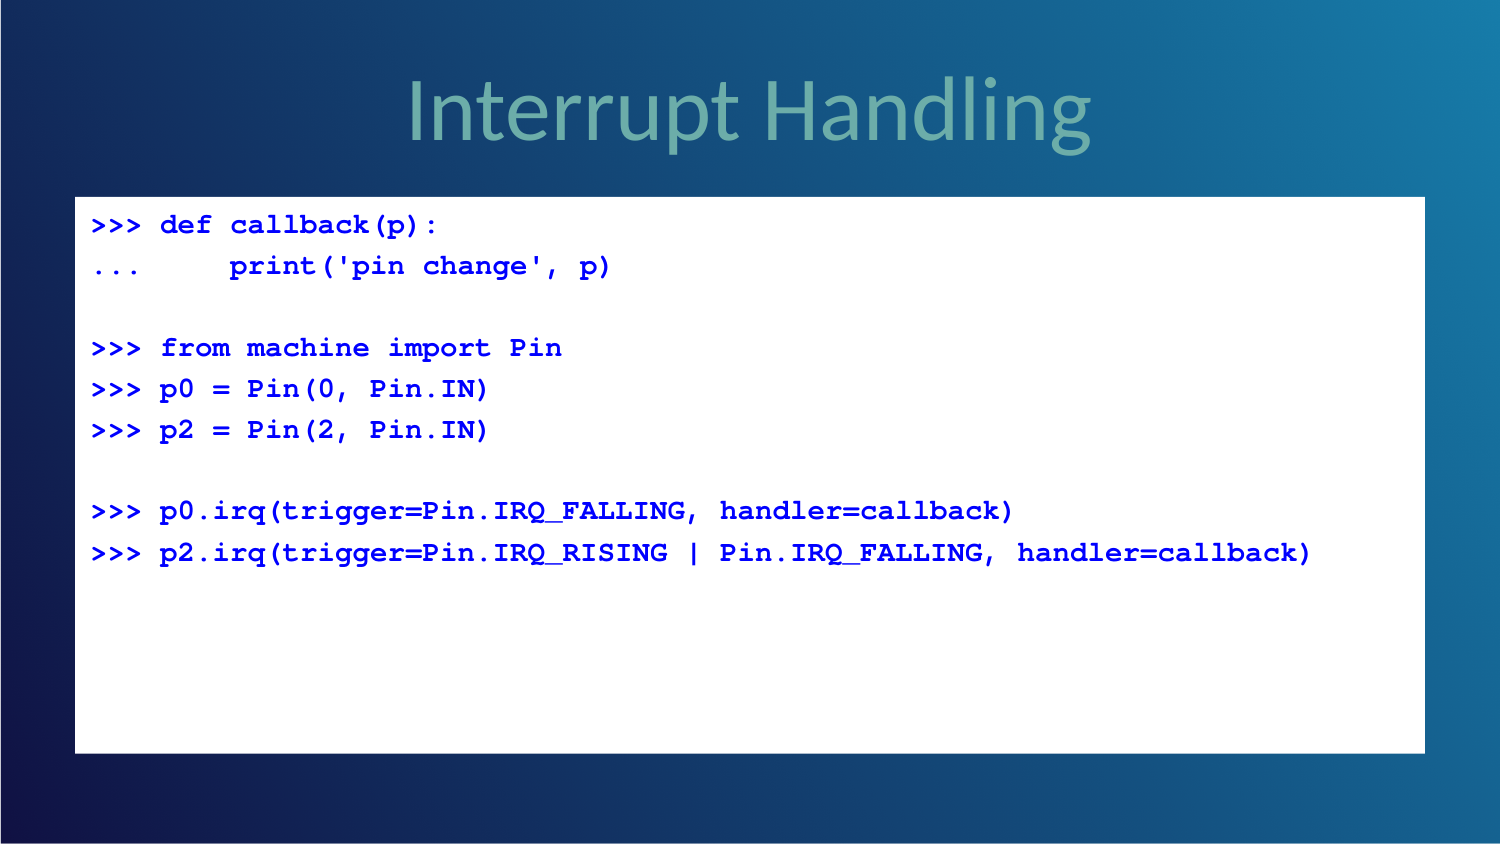

# Interrupt Handling
>>> def callback(p):
...     print('pin change', p)

>>> from machine import Pin
>>> p0 = Pin(0, Pin.IN)
>>> p2 = Pin(2, Pin.IN)

>>> p0.irq(trigger=Pin.IRQ_FALLING, handler=callback)
>>> p2.irq(trigger=Pin.IRQ_RISING | Pin.IRQ_FALLING, handler=callback)